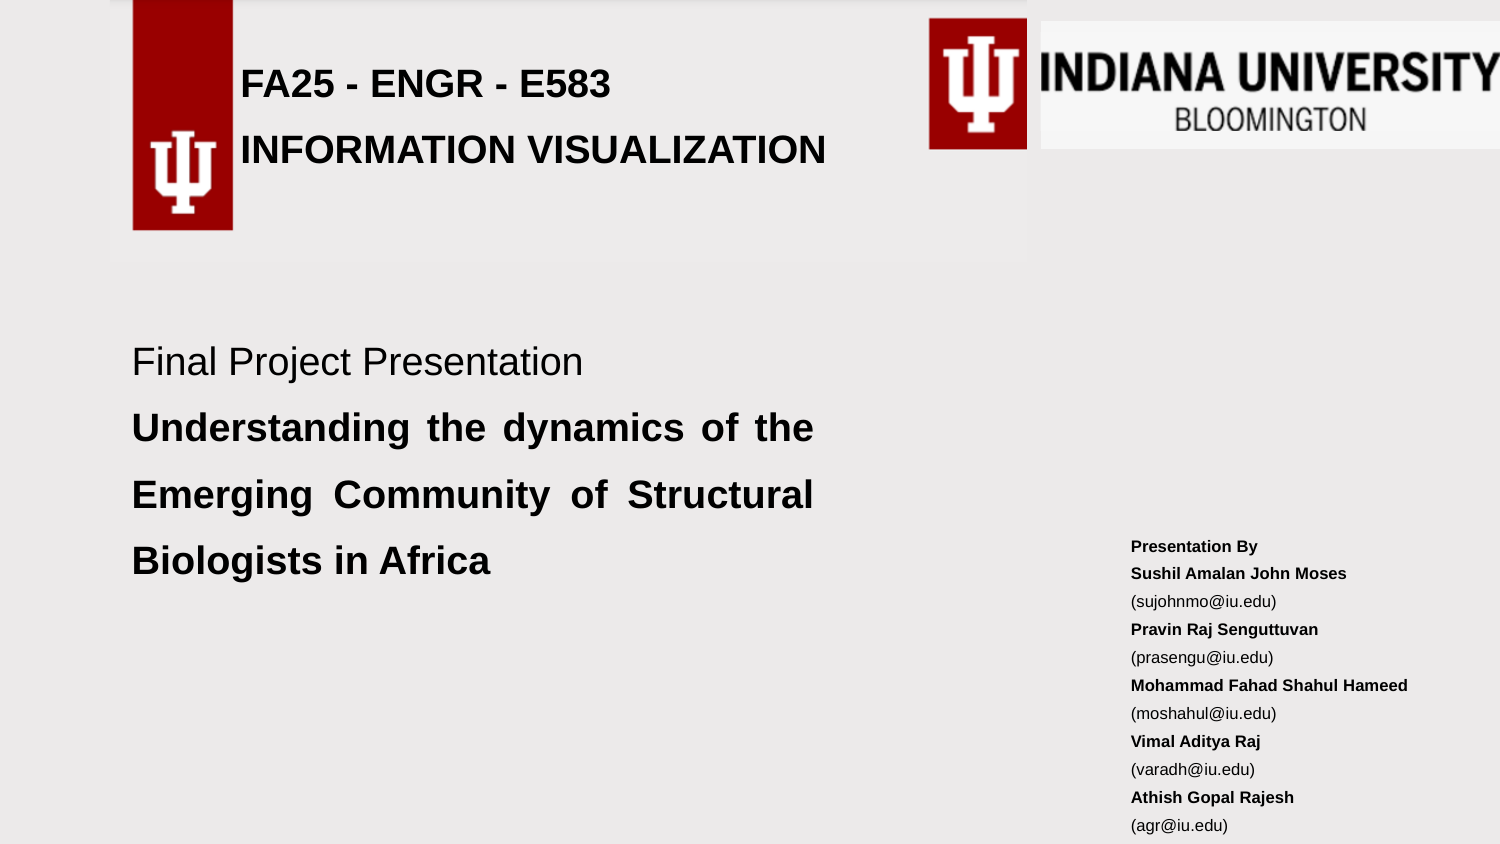

FA25 - ENGR - E583
INFORMATION VISUALIZATION

Final Project Presentation
Understanding the dynamics of the Emerging Community of Structural Biologists in Africa
Presentation By
Sushil Amalan John Moses
(sujohnmo@iu.edu)
Pravin Raj Senguttuvan
(prasengu@iu.edu)
Mohammad Fahad Shahul Hameed (moshahul@iu.edu)
Vimal Aditya Raj
(varadh@iu.edu)
Athish Gopal Rajesh
(agr@iu.edu)